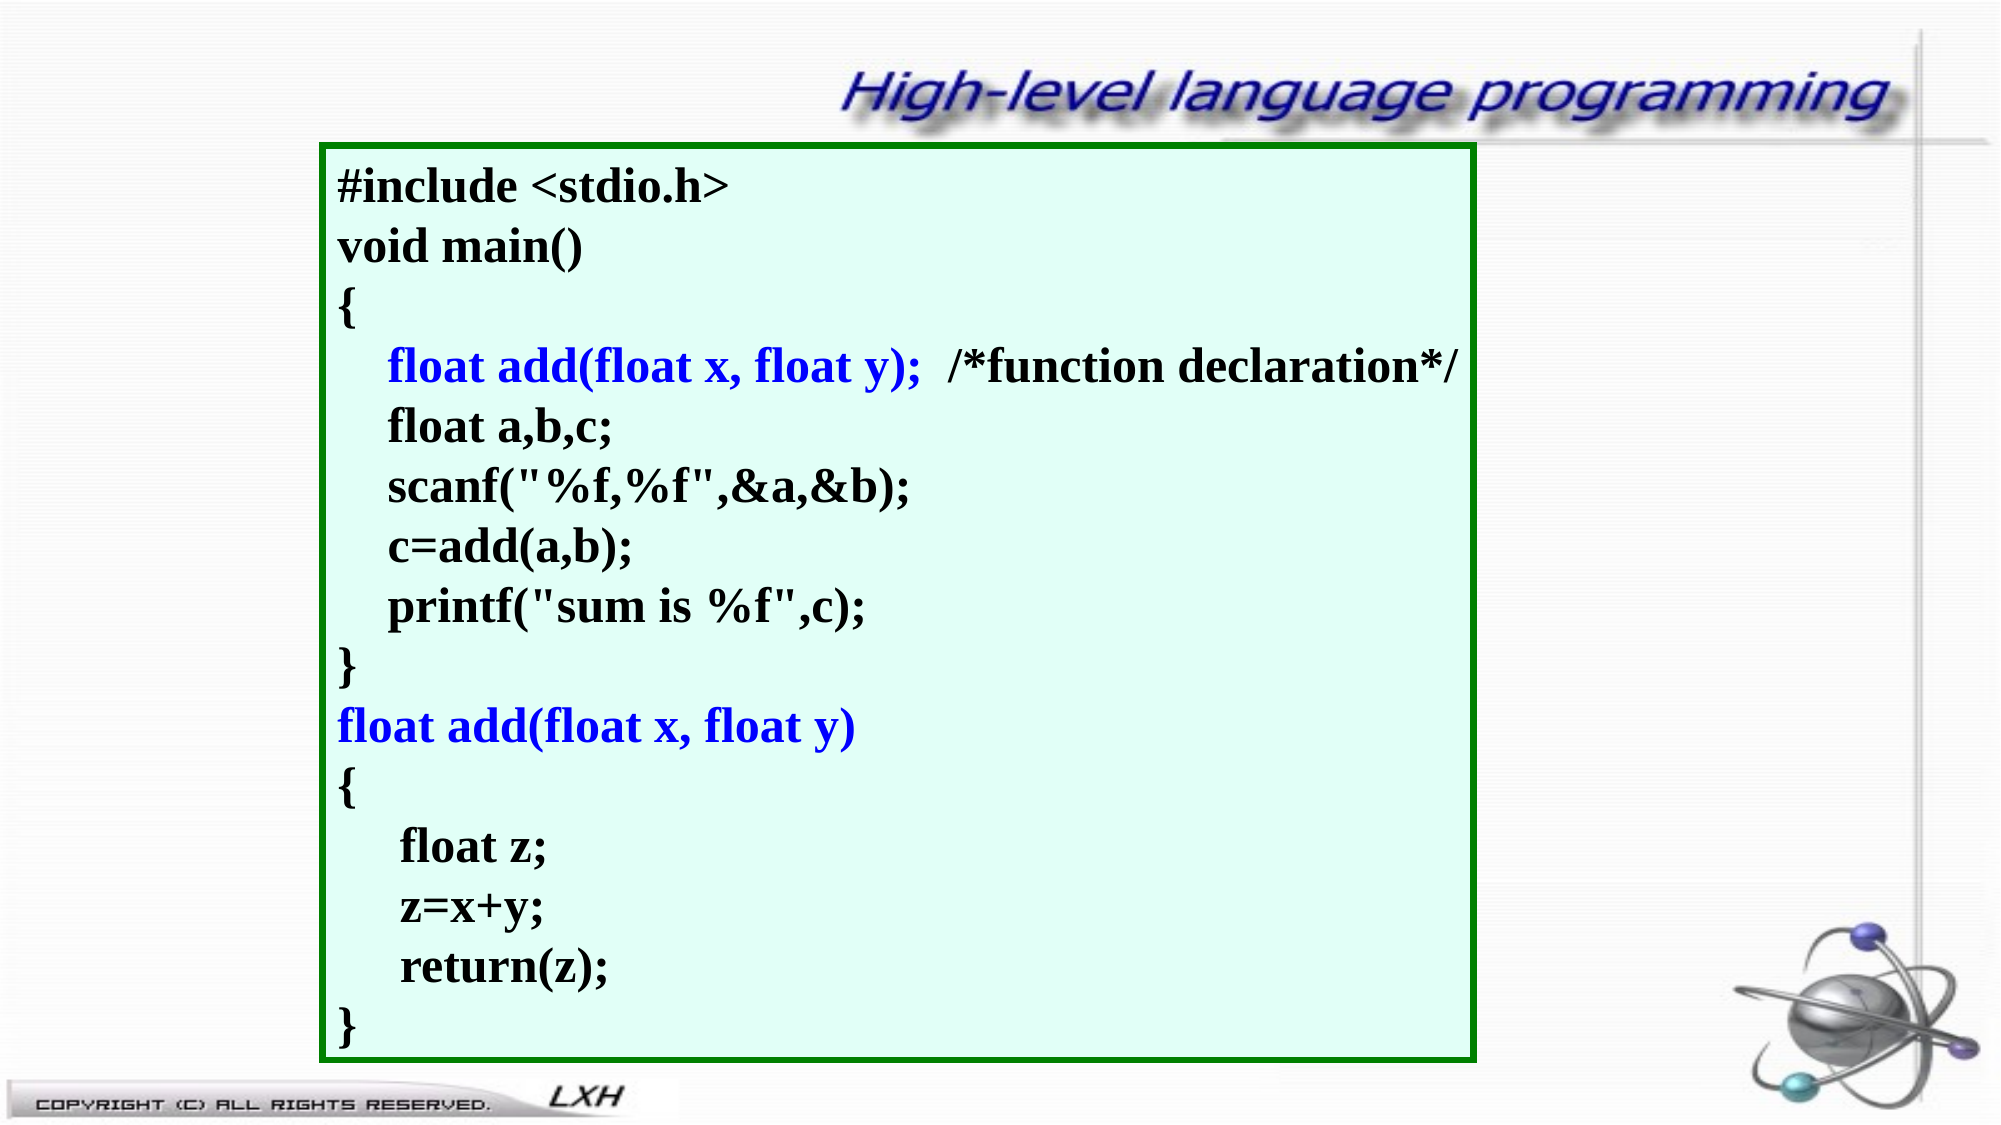

#include <stdio.h>
void main()
{
    float add(float x, float y);  /*function declaration*/
    float a,b,c;
    scanf("%f,%f",&a,&b);
    c=add(a,b);
    printf("sum is %f",c);
}
float add(float x, float y)
{
     float z;
     z=x+y;
     return(z);
}